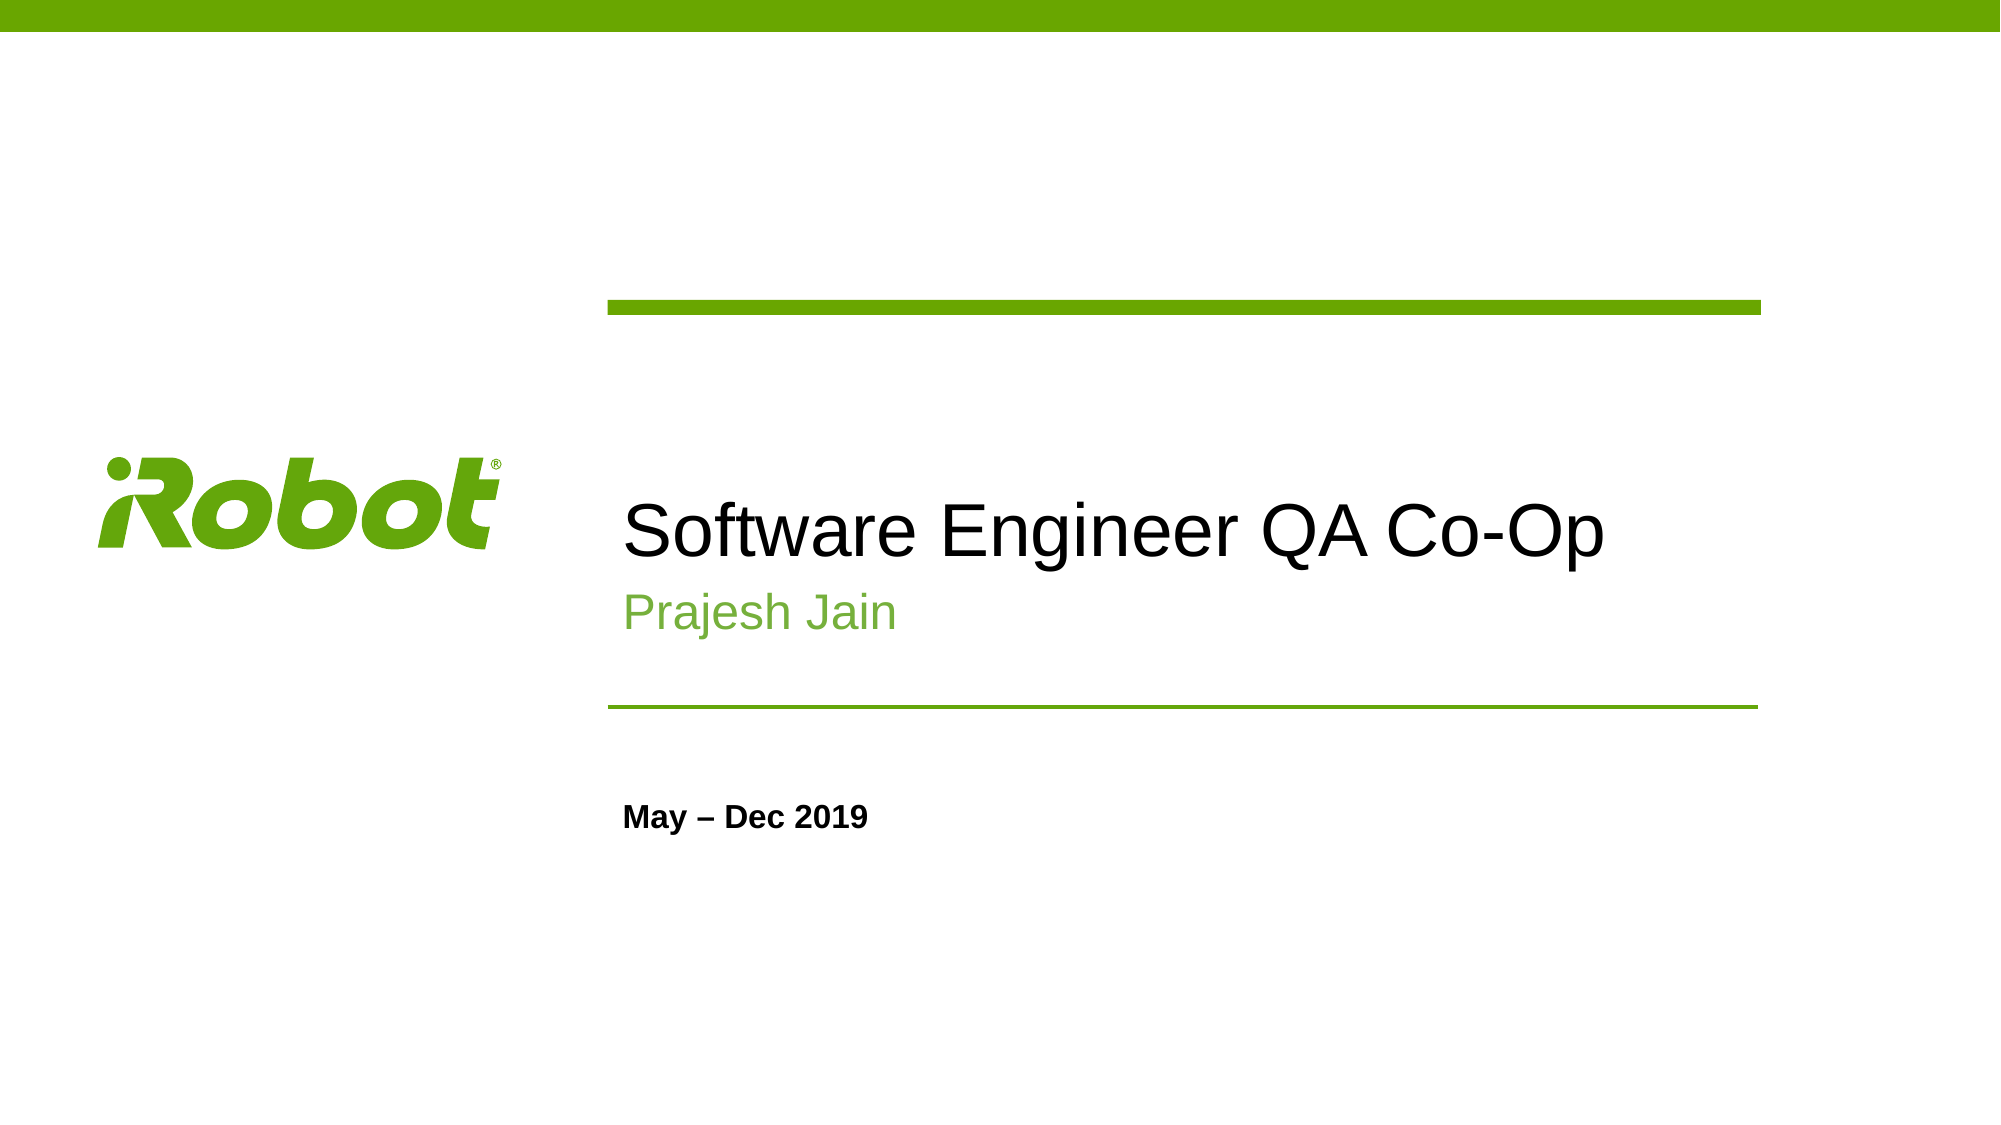

# Software Engineer QA Co-Op
Prajesh Jain
May – Dec 2019